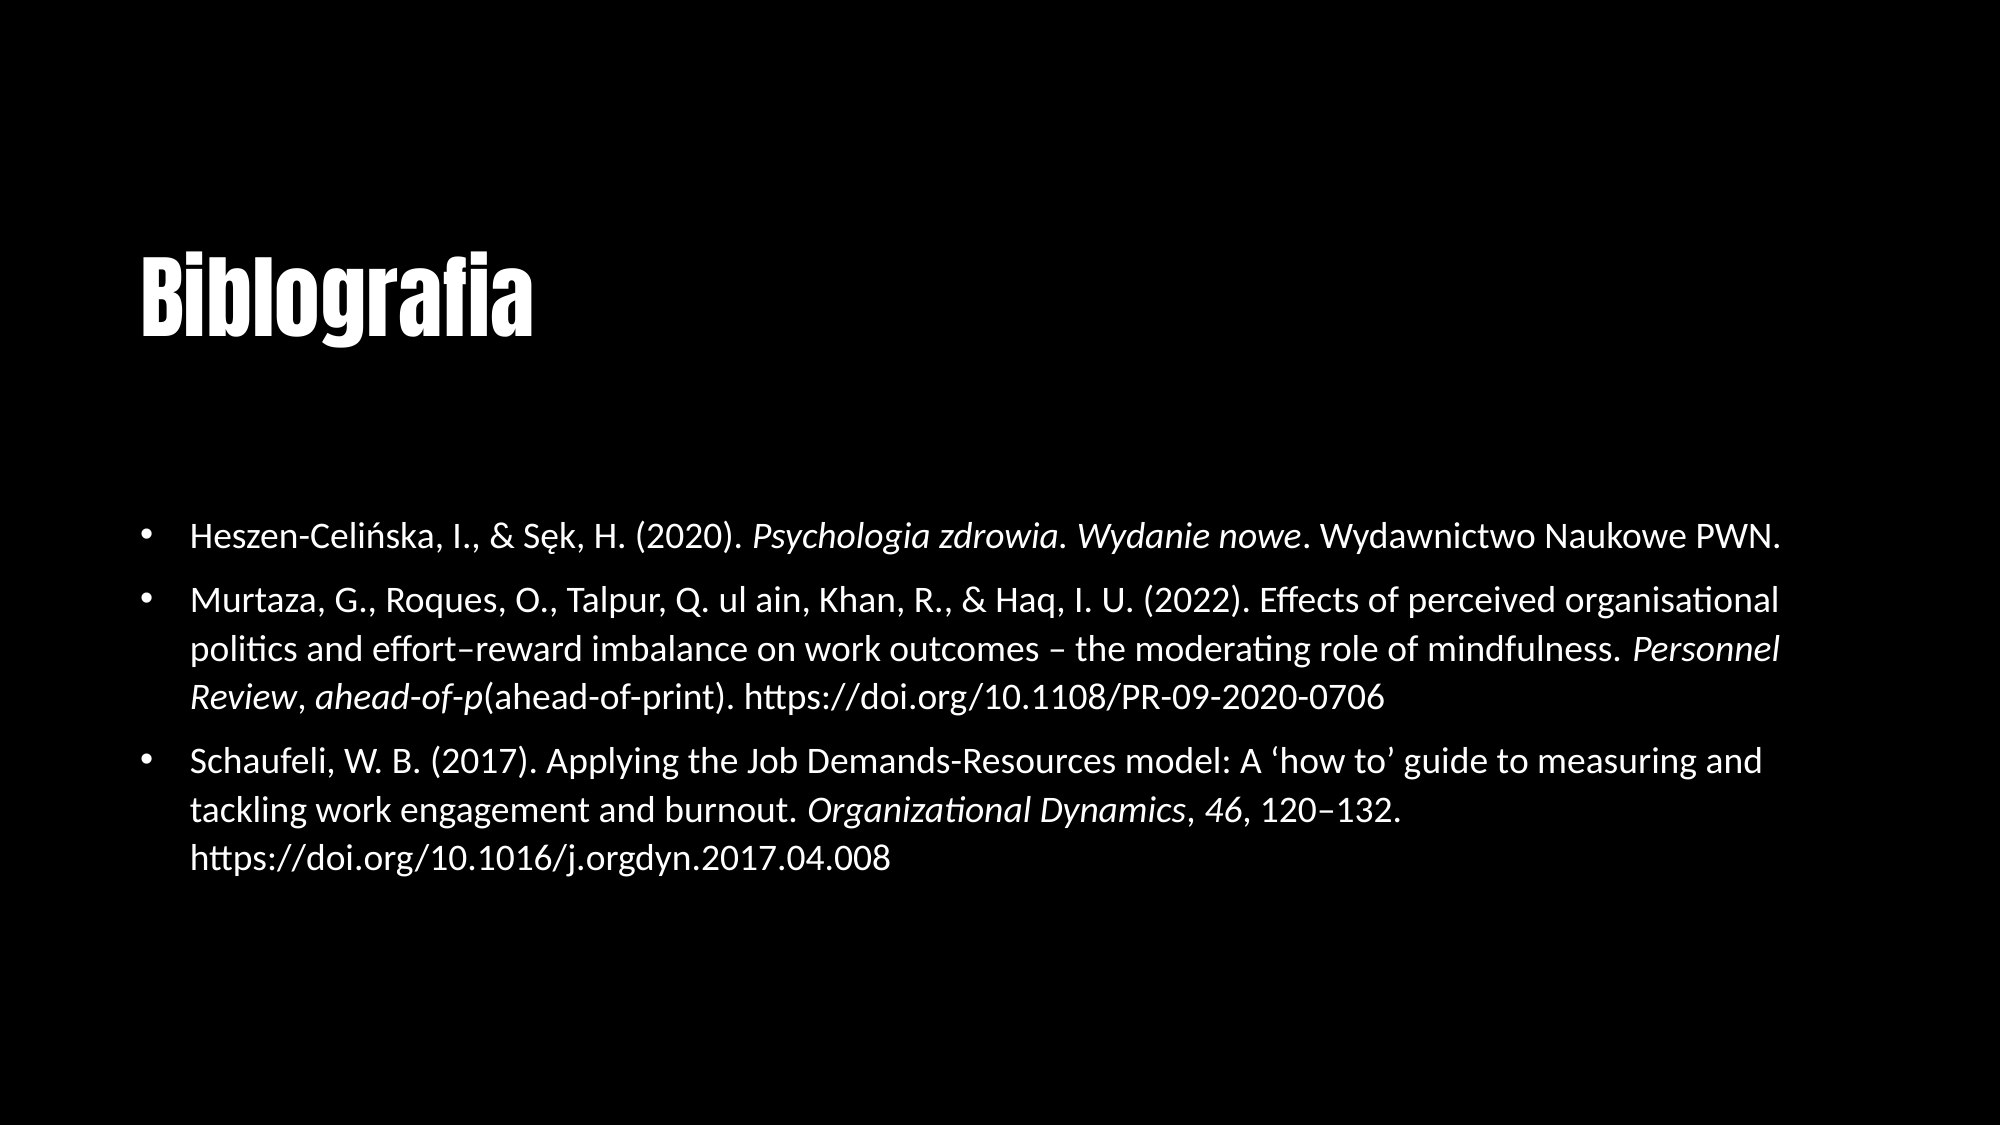

# Biblografia
Heszen-Celińska, I., & Sęk, H. (2020). Psychologia zdrowia. Wydanie nowe. Wydawnictwo Naukowe PWN.
Murtaza, G., Roques, O., Talpur, Q. ul ain, Khan, R., & Haq, I. U. (2022). Effects of perceived organisational politics and effort–reward imbalance on work outcomes – the moderating role of mindfulness. Personnel Review, ahead-of-p(ahead-of-print). https://doi.org/10.1108/PR-09-2020-0706
Schaufeli, W. B. (2017). Applying the Job Demands-Resources model: A ‘how to’ guide to measuring and tackling work engagement and burnout. Organizational Dynamics, 46, 120–132. https://doi.org/10.1016/j.orgdyn.2017.04.008